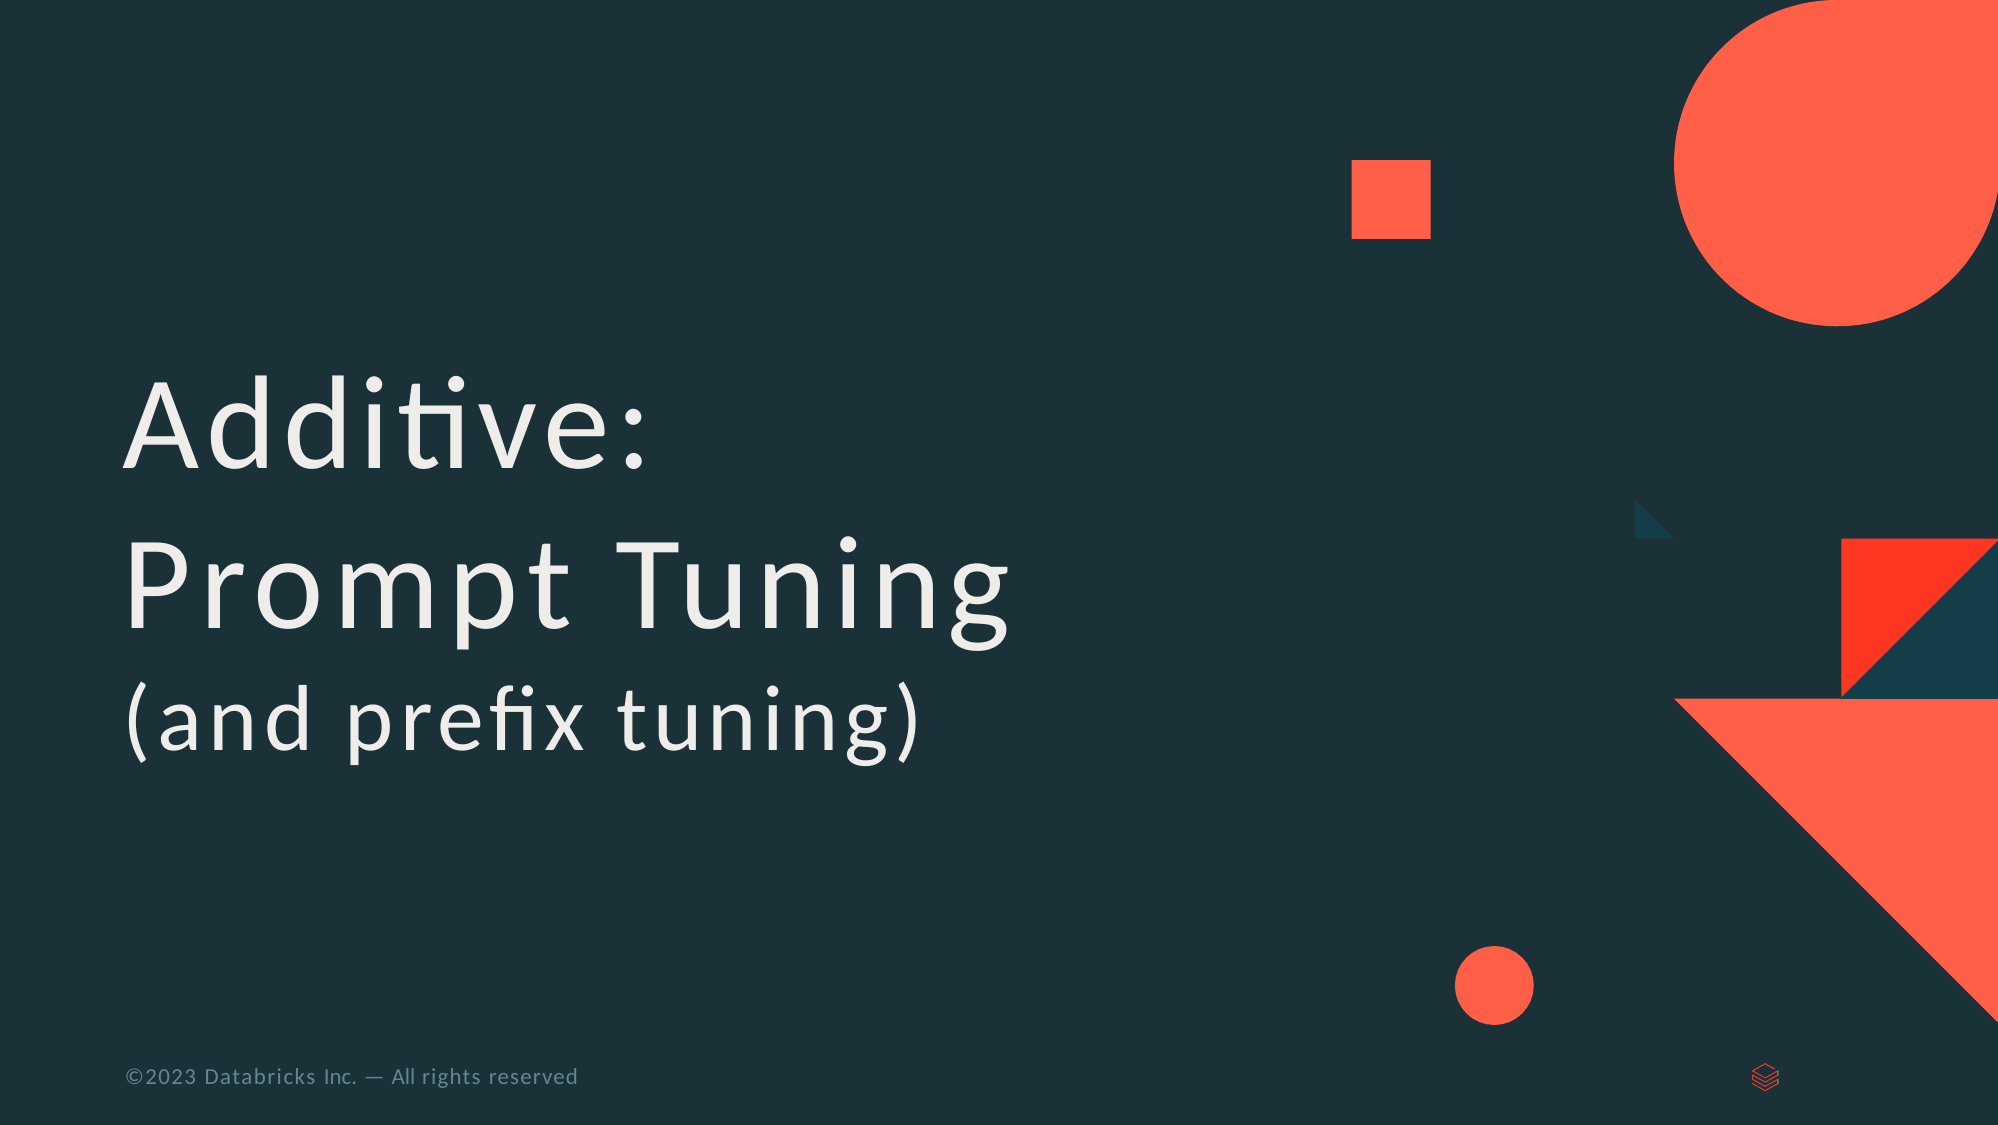

# Additive: Prompt Tuning
(and preﬁx tuning)

©2023 Databricks Inc. — All rights reserved